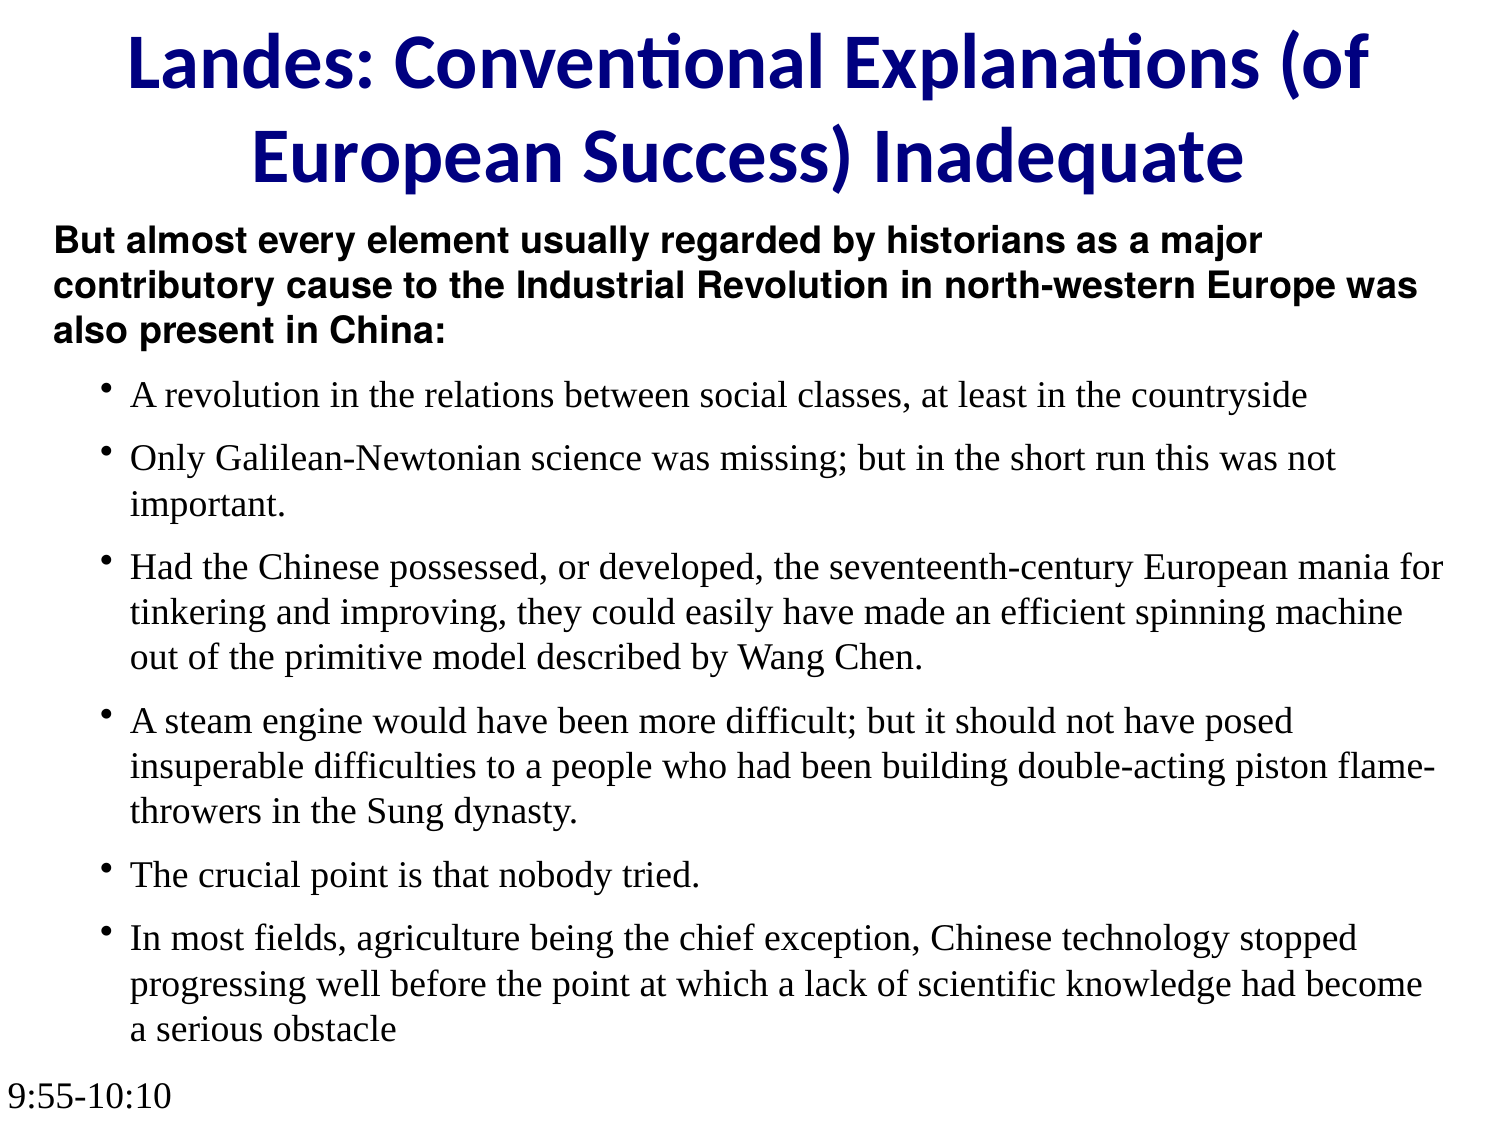

Landes: Conventional Explanations (of European Success) Inadequate
But almost every element usually regarded by historians as a major contributory cause to the Industrial Revolution in north-western Europe was also present in China:
A revolution in the relations between social classes, at least in the countryside
Only Galilean-Newtonian science was missing; but in the short run this was not important.
Had the Chinese possessed, or developed, the seventeenth-century European mania for tinkering and improving, they could easily have made an efficient spinning machine out of the primitive model described by Wang Chen.
A steam engine would have been more difficult; but it should not have posed insuperable difficulties to a people who had been building double-acting piston flame-throwers in the Sung dynasty.
The crucial point is that nobody tried.
In most fields, agriculture being the chief exception, Chinese technology stopped progressing well before the point at which a lack of scientific knowledge had become a serious obstacle
9:55-10:10